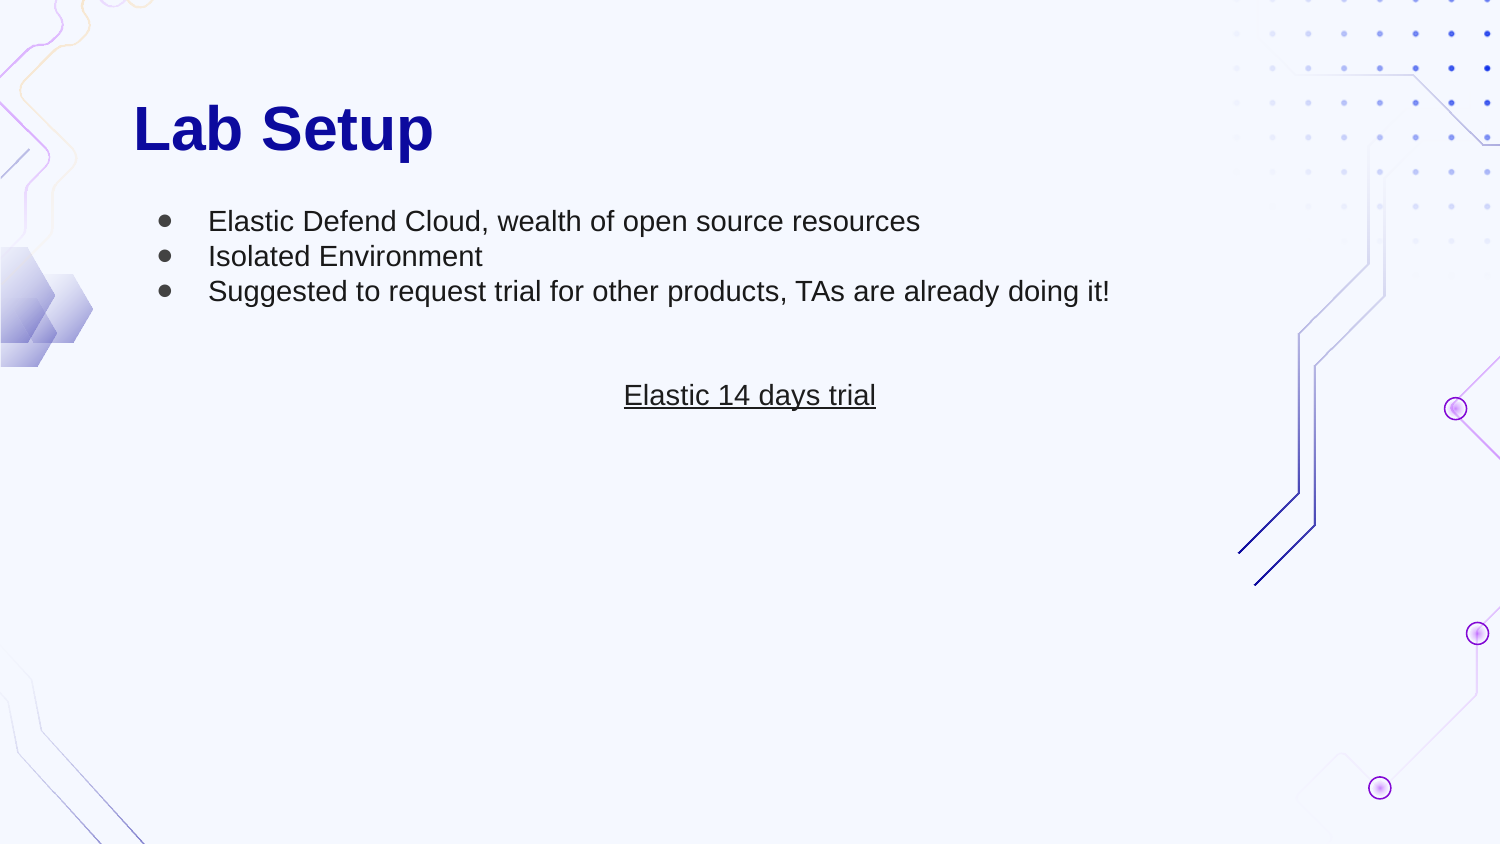

# Lab Setup
Elastic Defend Cloud, wealth of open source resources
Isolated Environment
Suggested to request trial for other products, TAs are already doing it!

Elastic 14 days trial